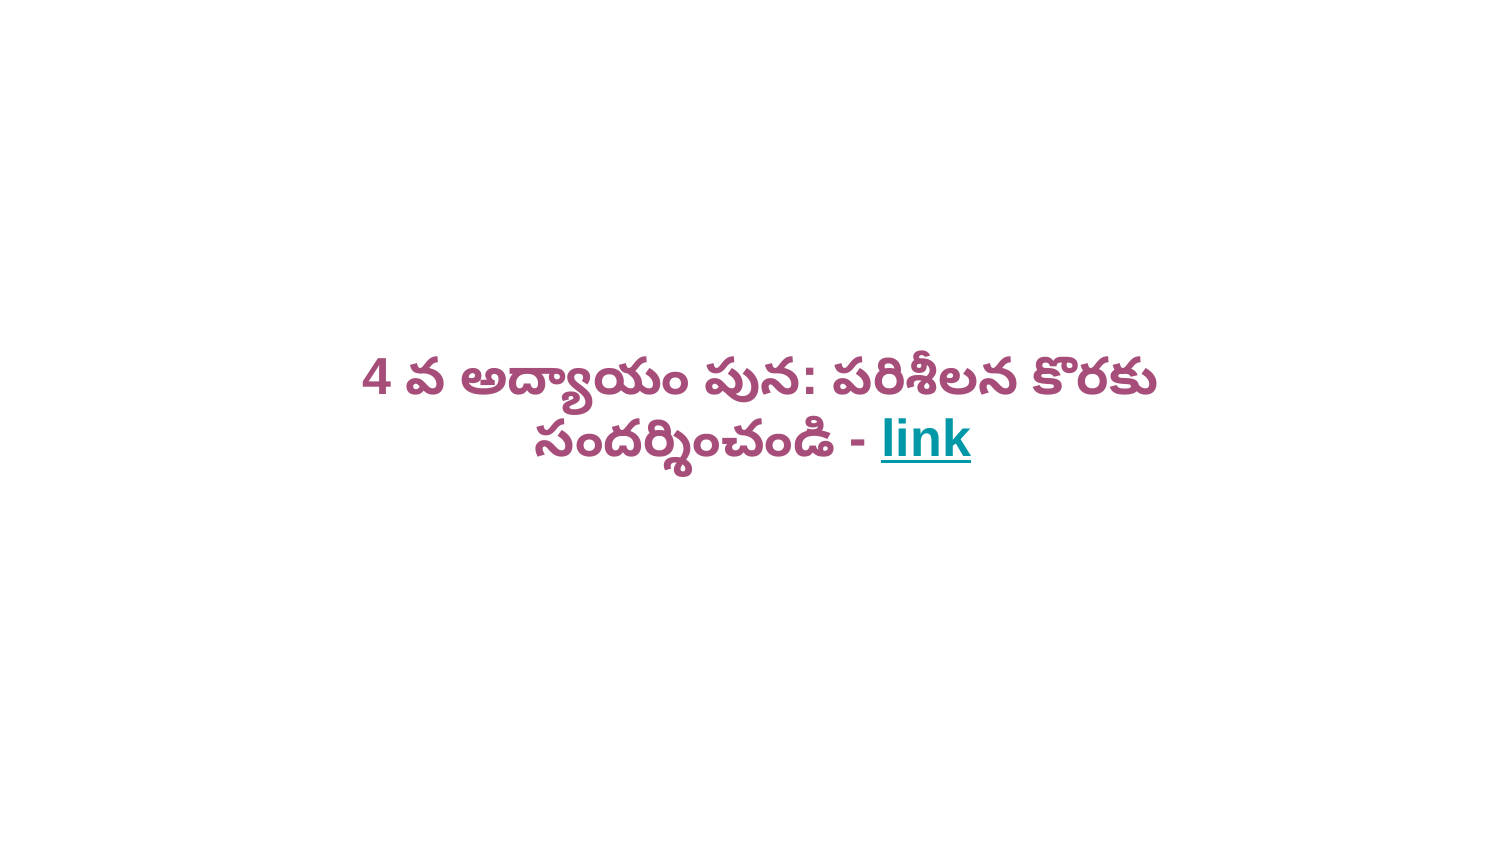

4 వ అద్యాయం పున: పరిశీలన కొరకు సందర్శించండి - link